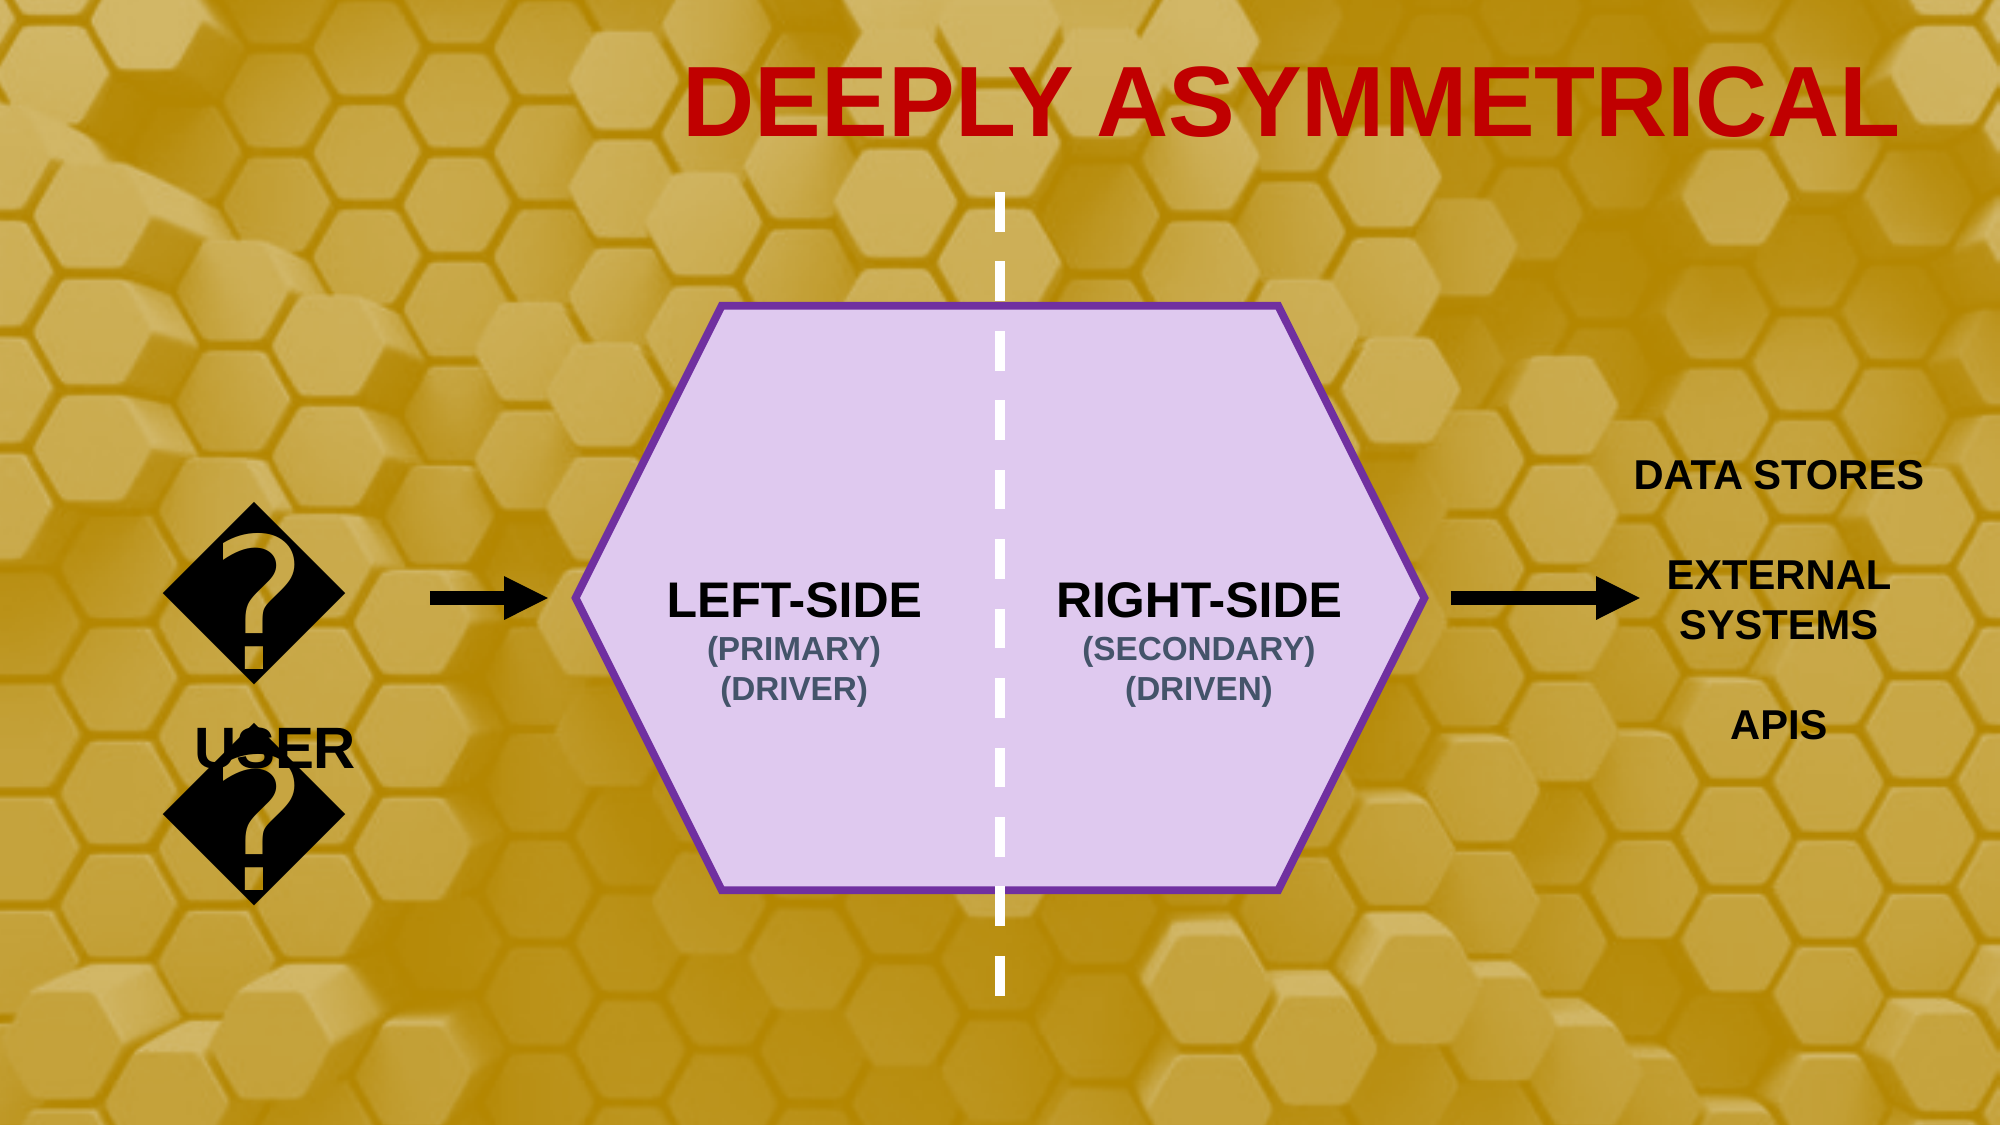

deeply asymmetrical

Left-side
(primary)
(driver)
Right-side
(secondary)
(driven)

Data stores

External systems

APIs
👻
user